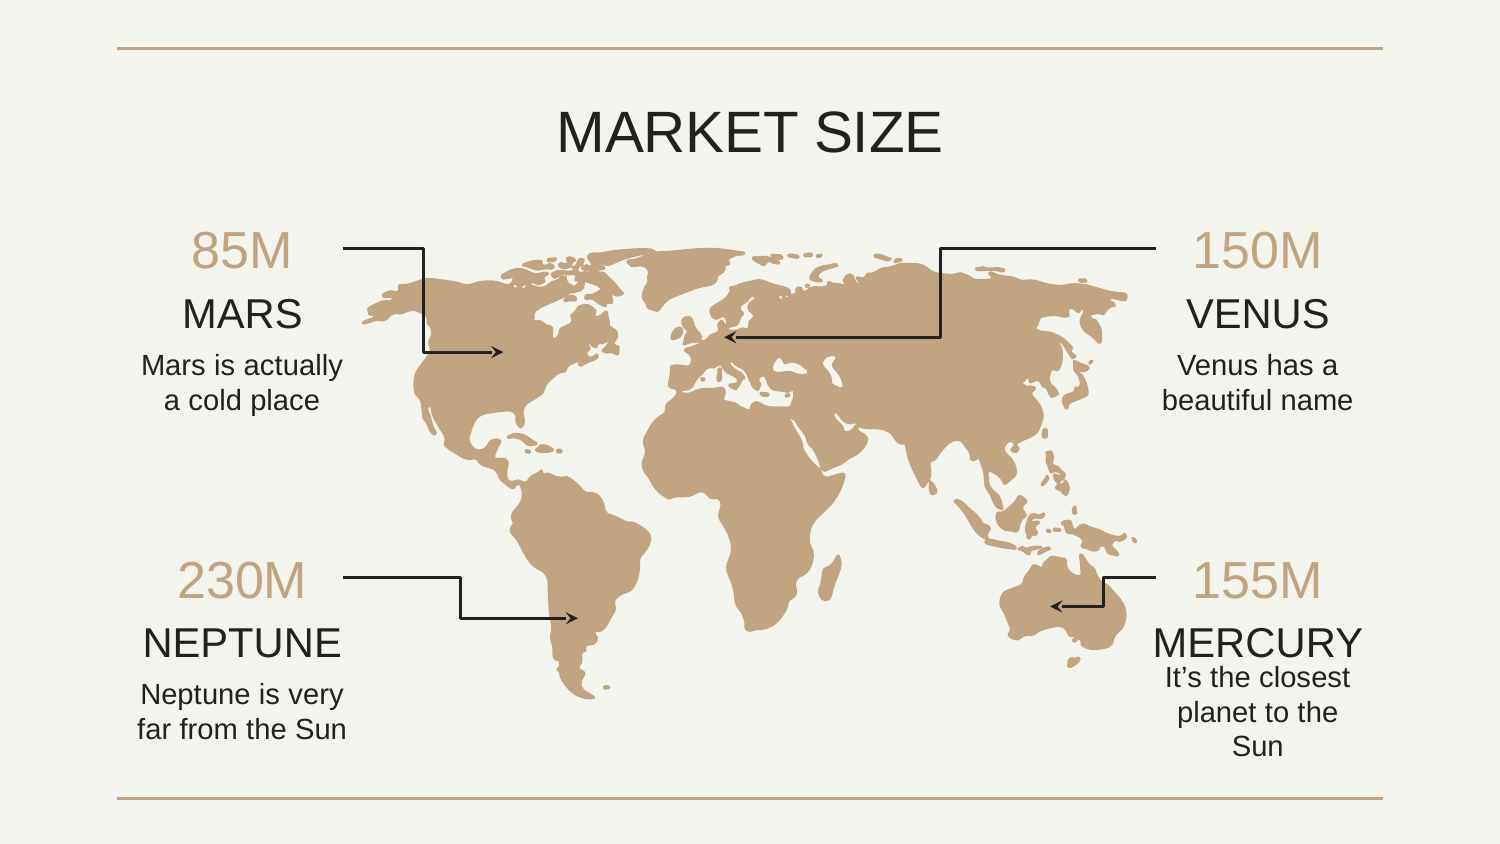

# MARKET SIZE
85M
150M

MARS
VENUS
Mars is actually a cold place
Venus has a beautiful name
230M
155M
NEPTUNE
MERCURY
Neptune is very far from the Sun
It’s the closest planet to the Sun